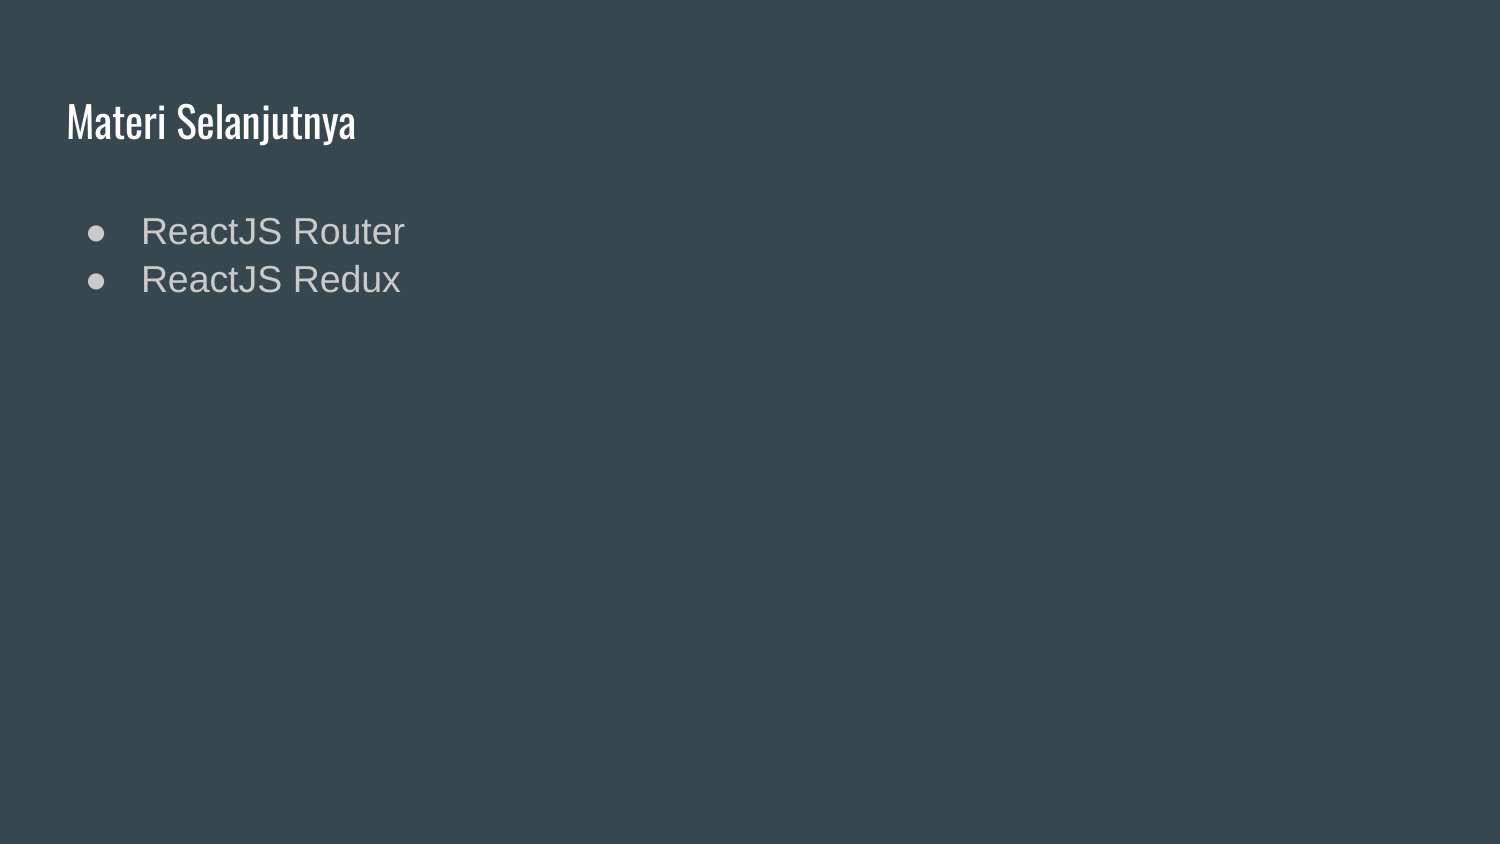

# Materi Selanjutnya
ReactJS Router
ReactJS Redux